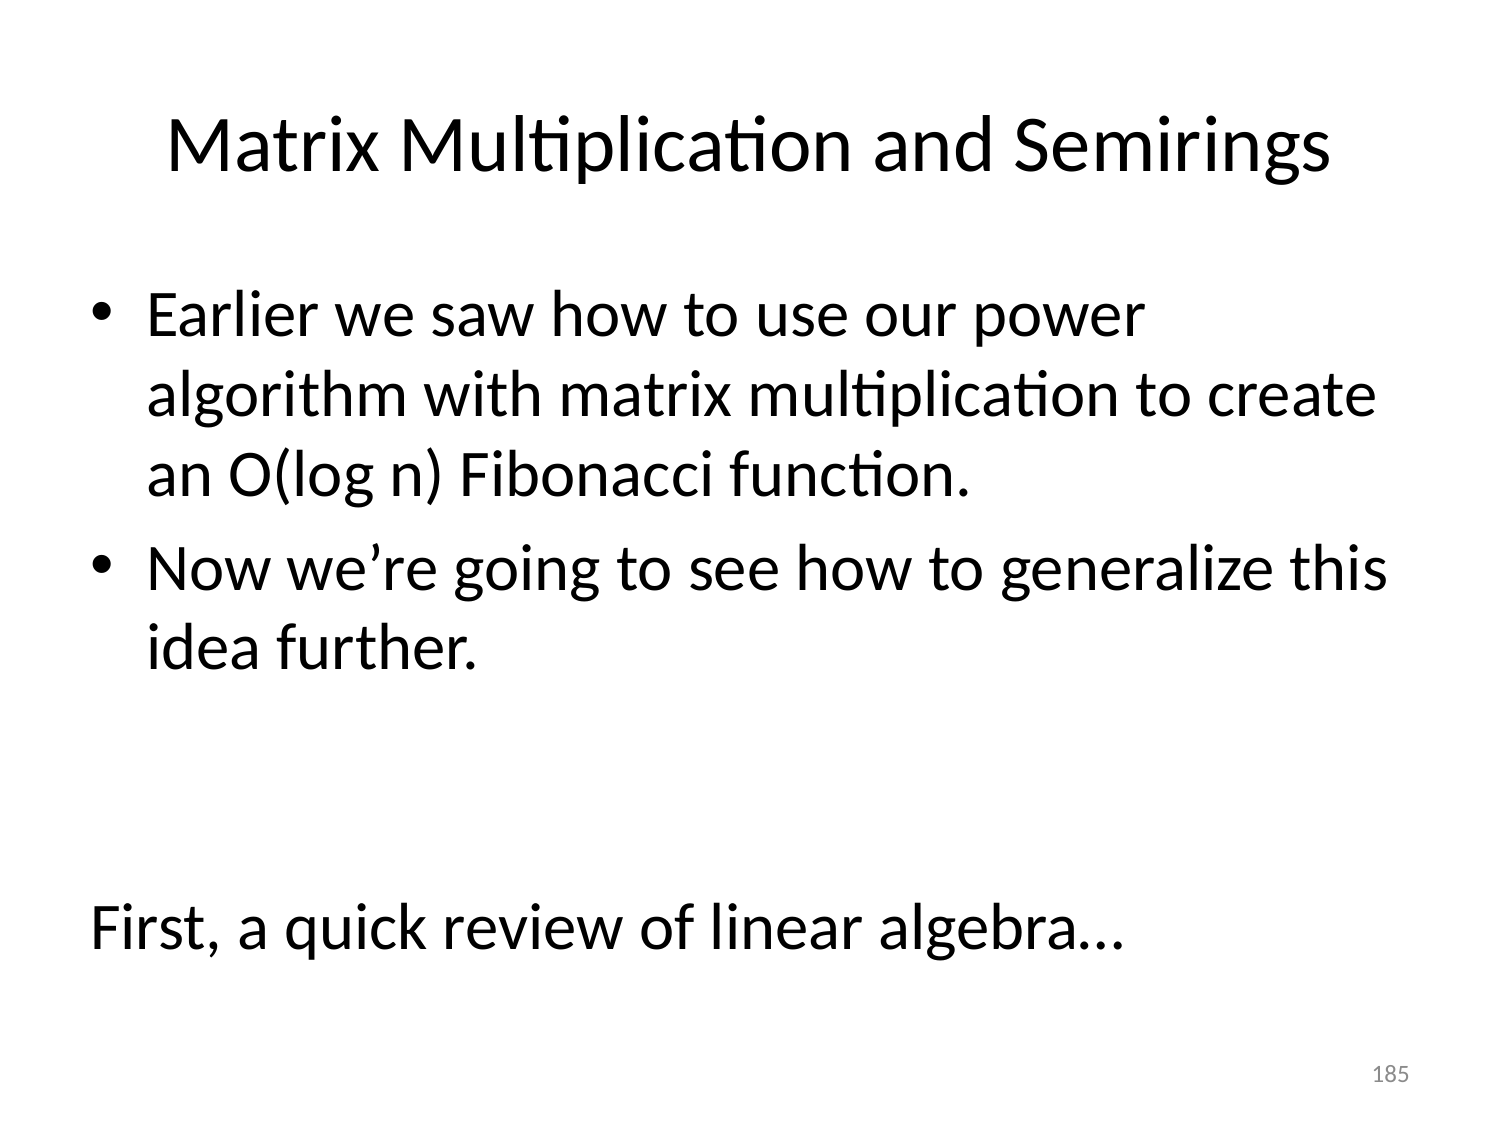

# Matrix Multiplication and Semirings
Earlier we saw how to use our power algorithm with matrix multiplication to create an O(log n) Fibonacci function.
Now we’re going to see how to generalize this idea further.

First, a quick review of linear algebra…
185